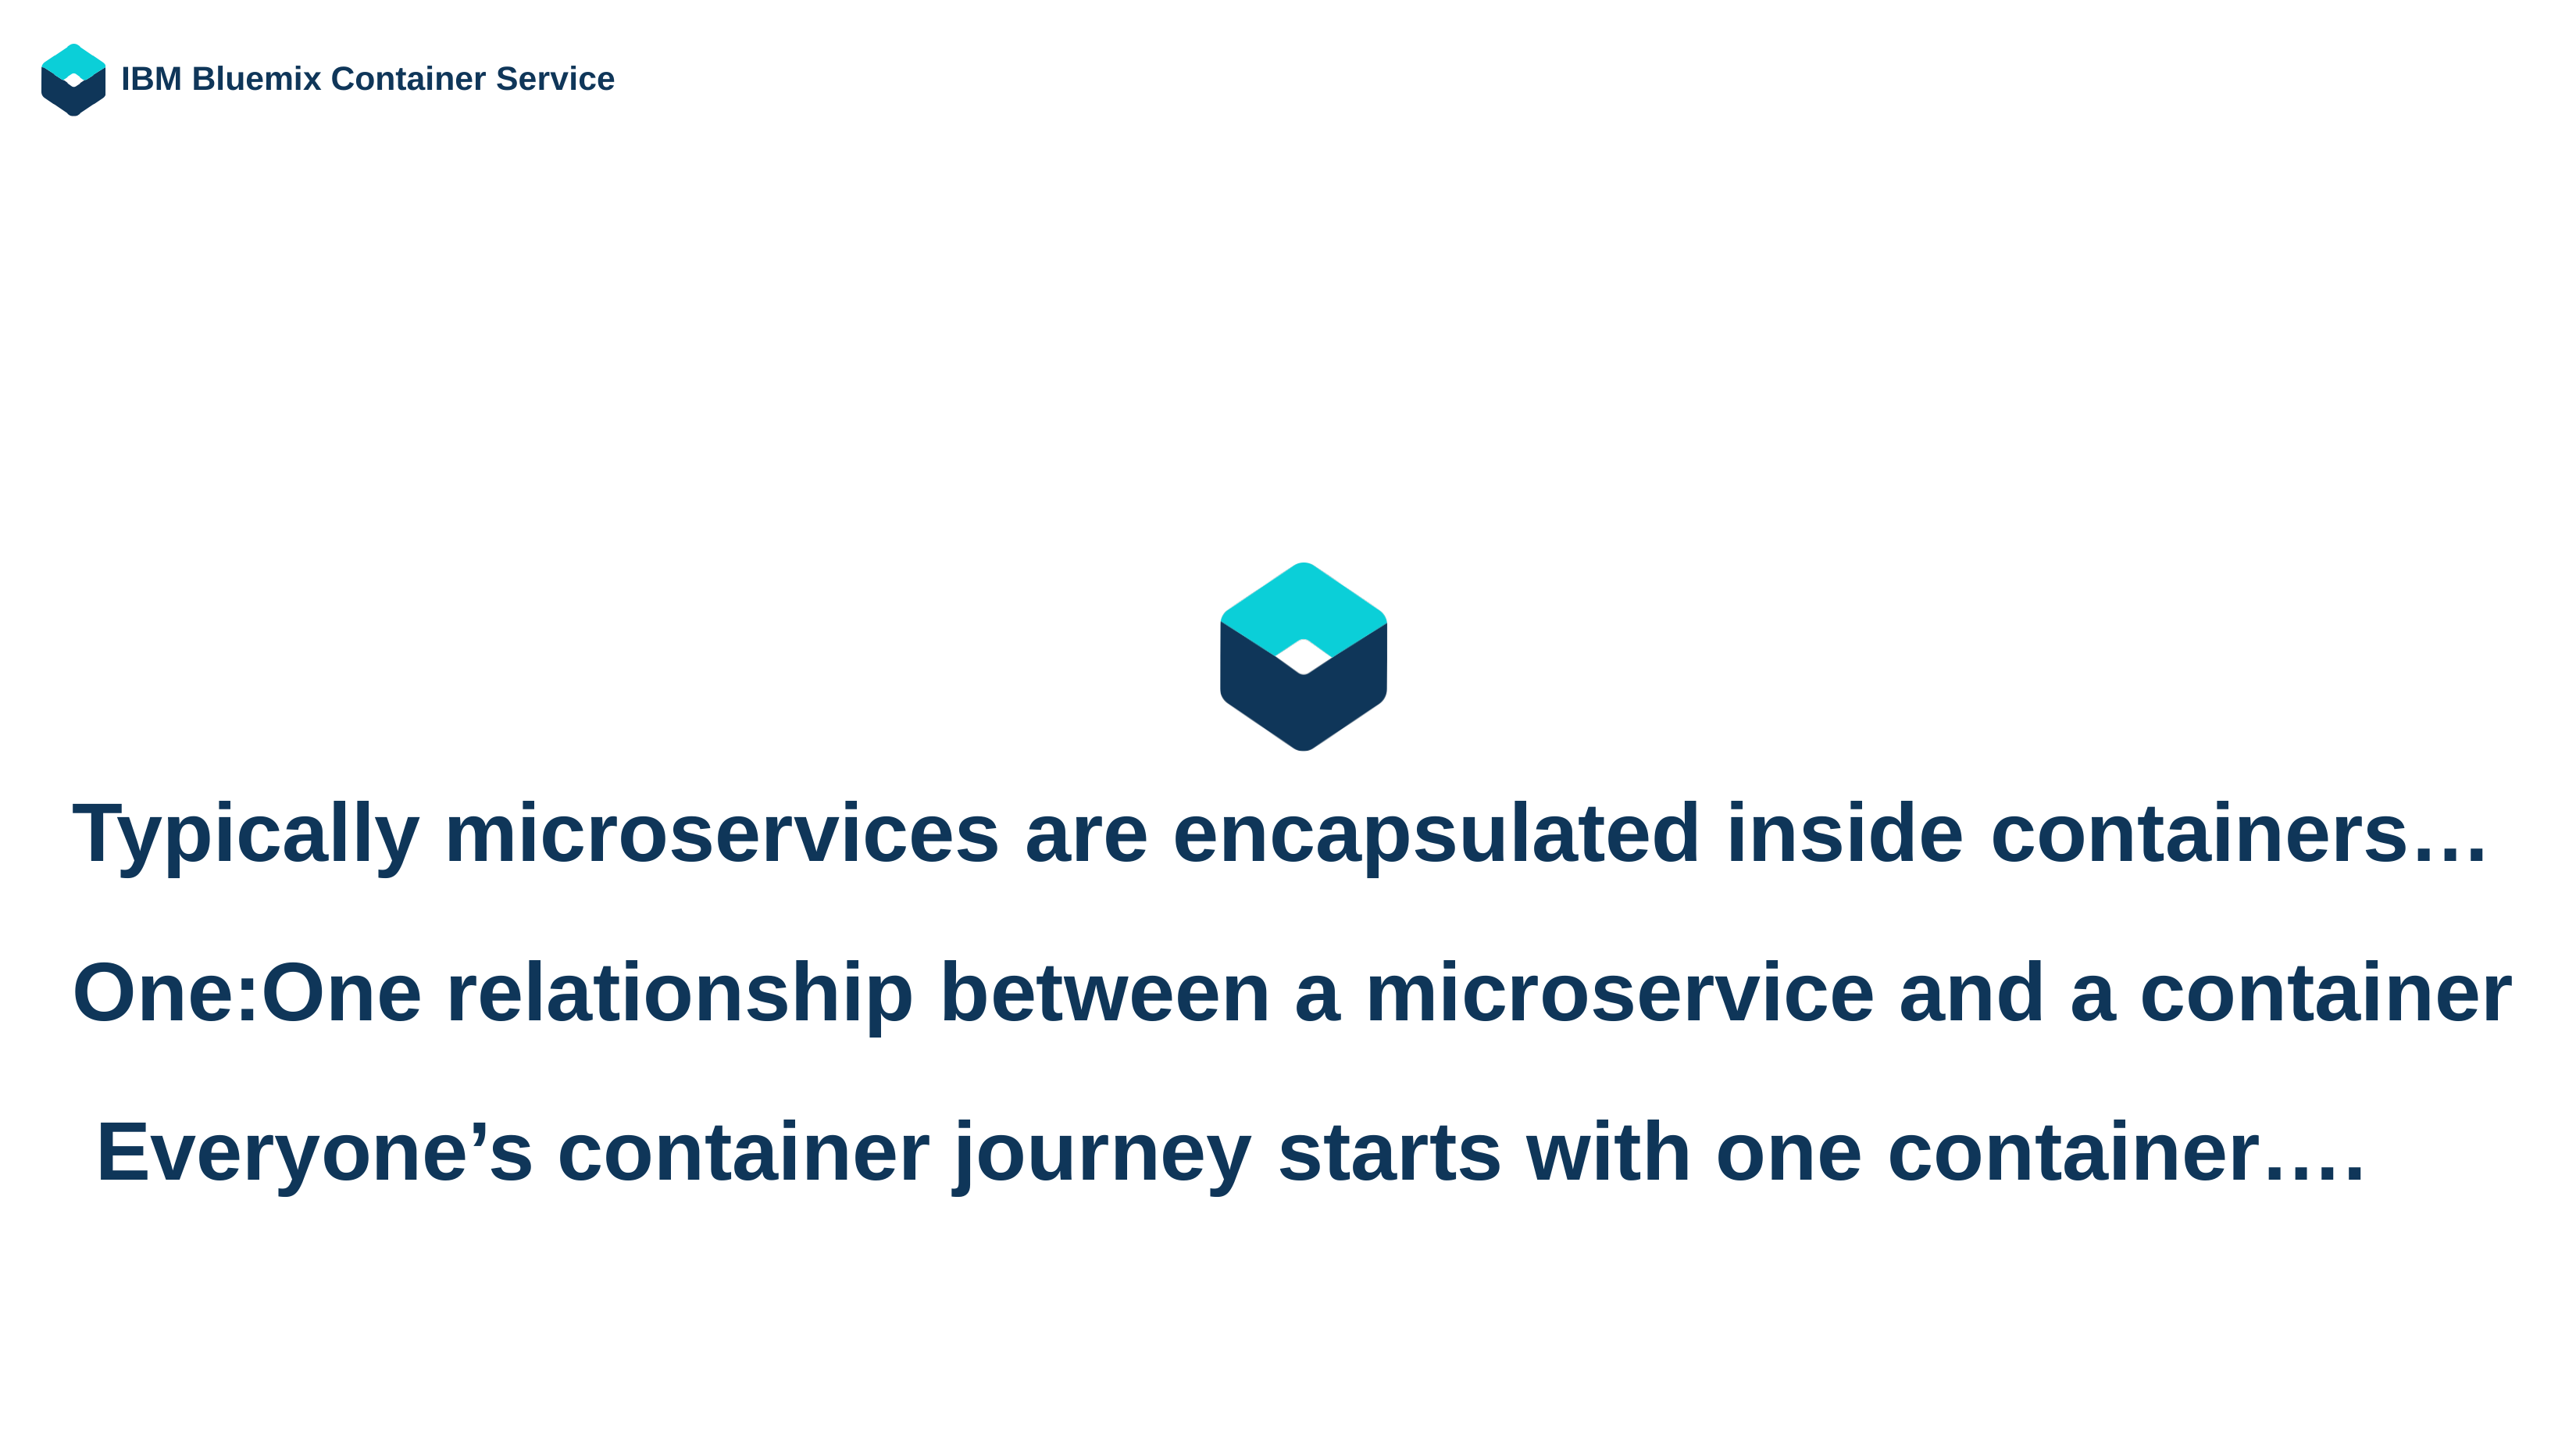

IBM Bluemix Container Service

Typically microservices are encapsulated inside containers…
One:One relationship between a microservice and a container  Everyone’s container journey starts with one container….